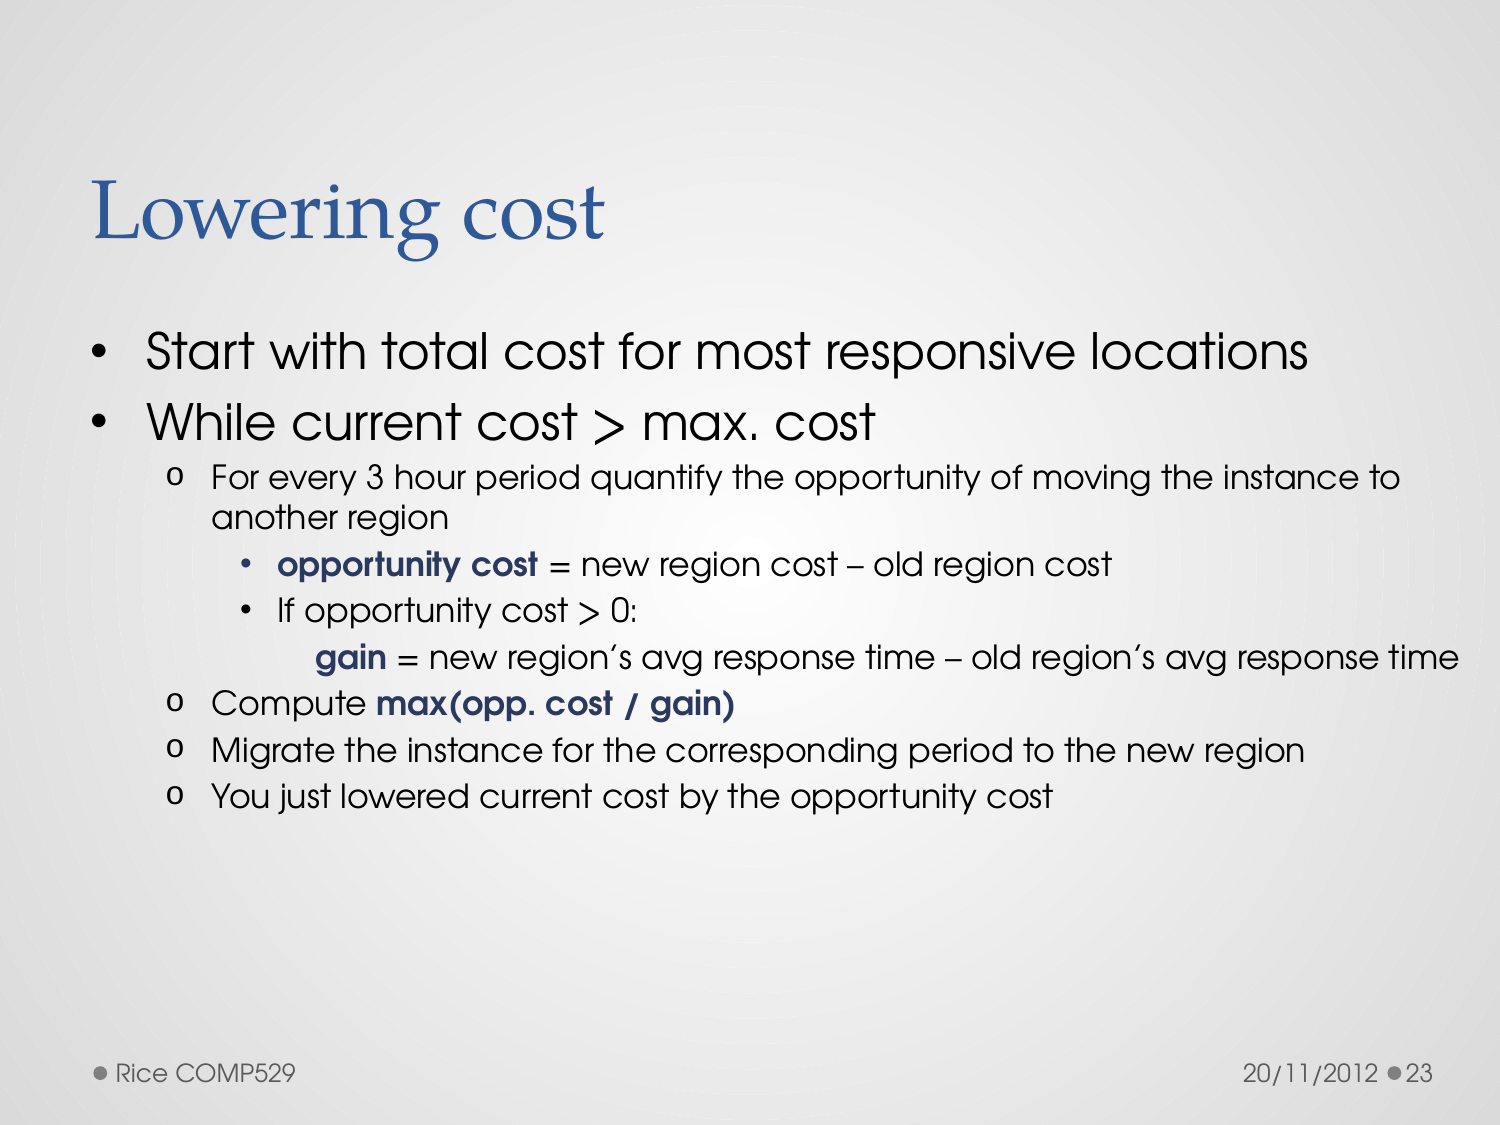

# Lowering cost
Start with total cost for most responsive locations
While current cost > max. cost
For every 3 hour period quantify the opportunity of moving the instance to another region
opportunity cost = new region cost – old region cost
If opportunity cost > 0:
gain = new region’s avg response time – old region’s avg response time
Compute max(opp. cost / gain)
Migrate the instance for the corresponding period to the new region
You just lowered current cost by the opportunity cost
Rice COMP529
20/11/2012
23